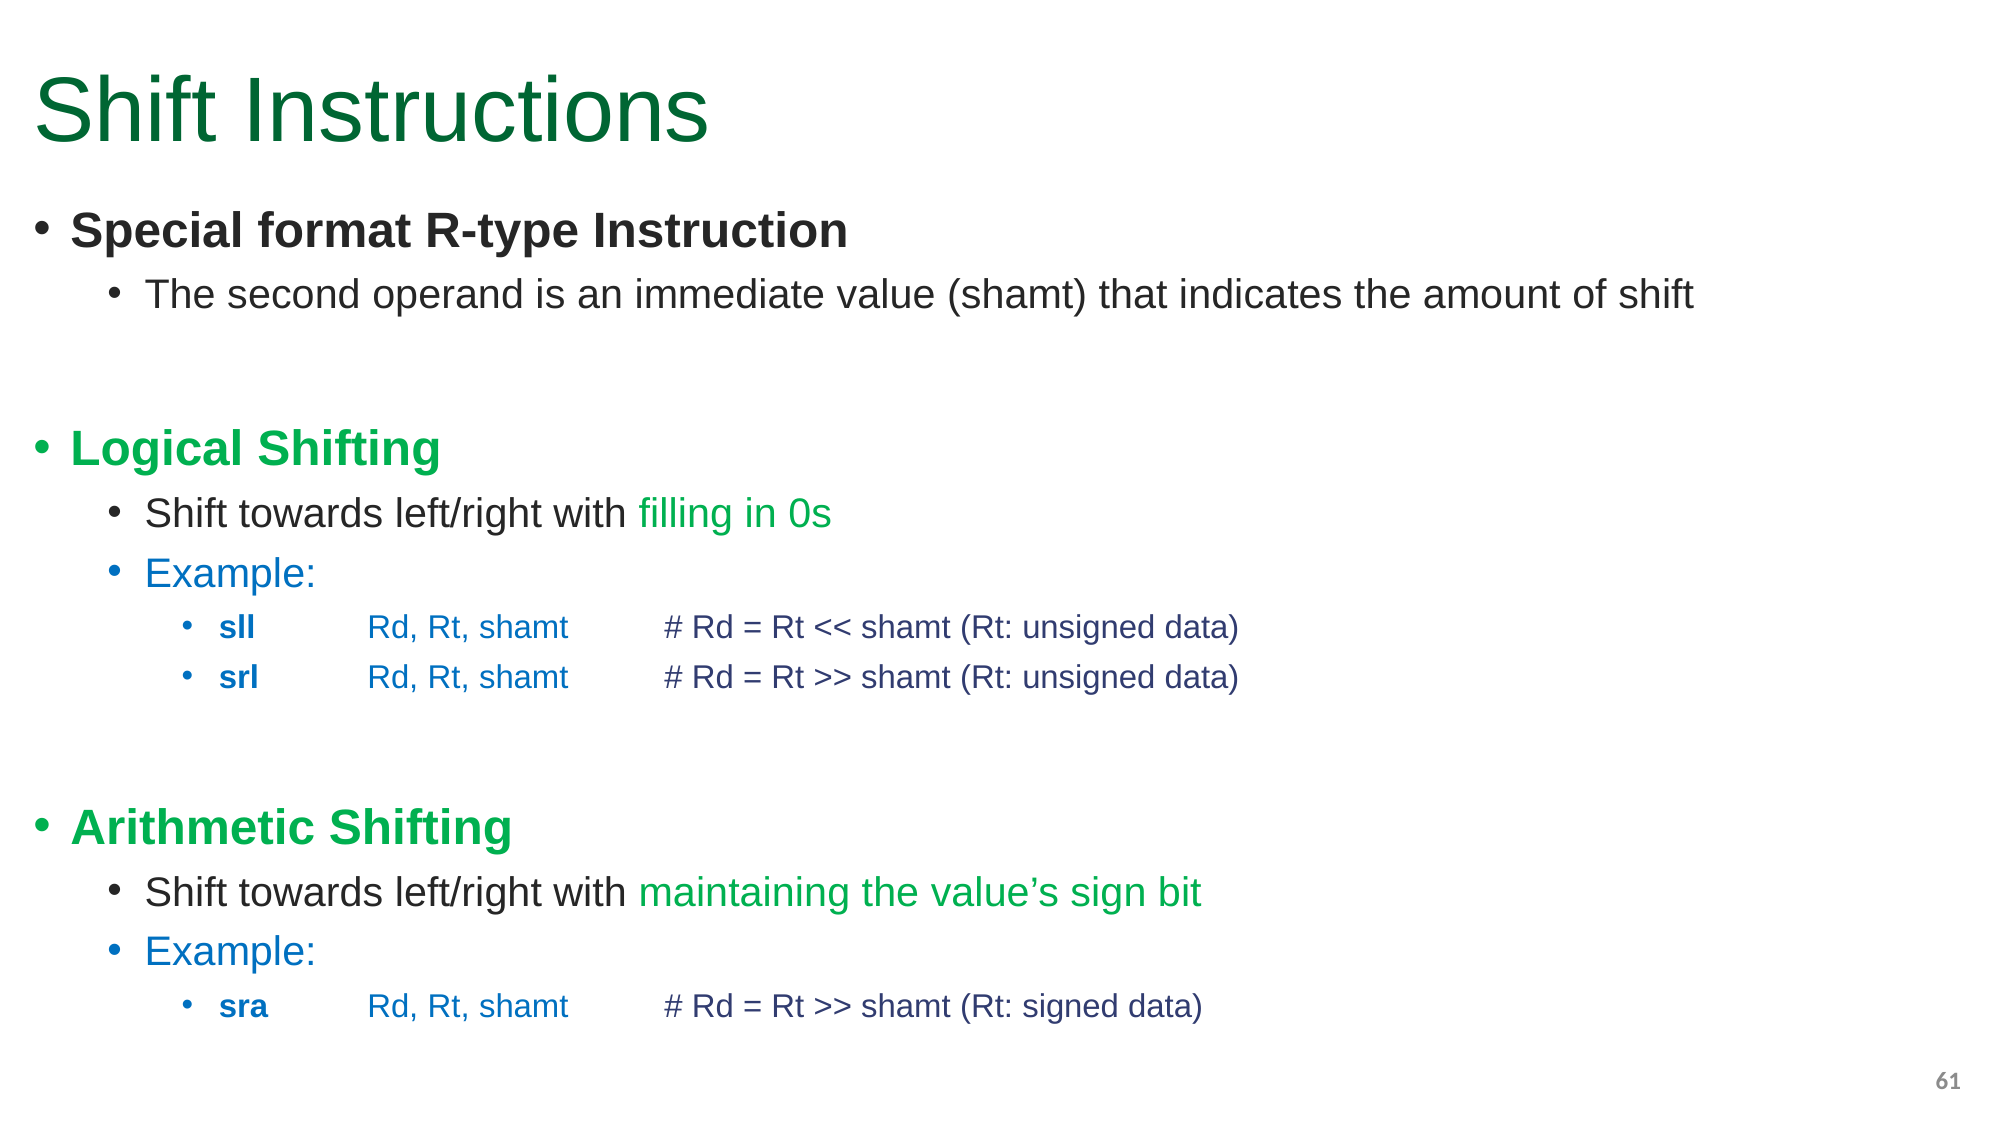

# Shift Instructions
Special format R-type Instruction
The second operand is an immediate value (shamt) that indicates the amount of shift

Logical Shifting
Shift towards left/right with filling in 0s
Example:
sll	Rd, Rt, shamt	# Rd = Rt << shamt (Rt: unsigned data)
srl 	Rd, Rt, shamt	# Rd = Rt >> shamt (Rt: unsigned data)

Arithmetic Shifting
Shift towards left/right with maintaining the value’s sign bit
Example:
sra 	Rd, Rt, shamt	# Rd = Rt >> shamt (Rt: signed data)
61